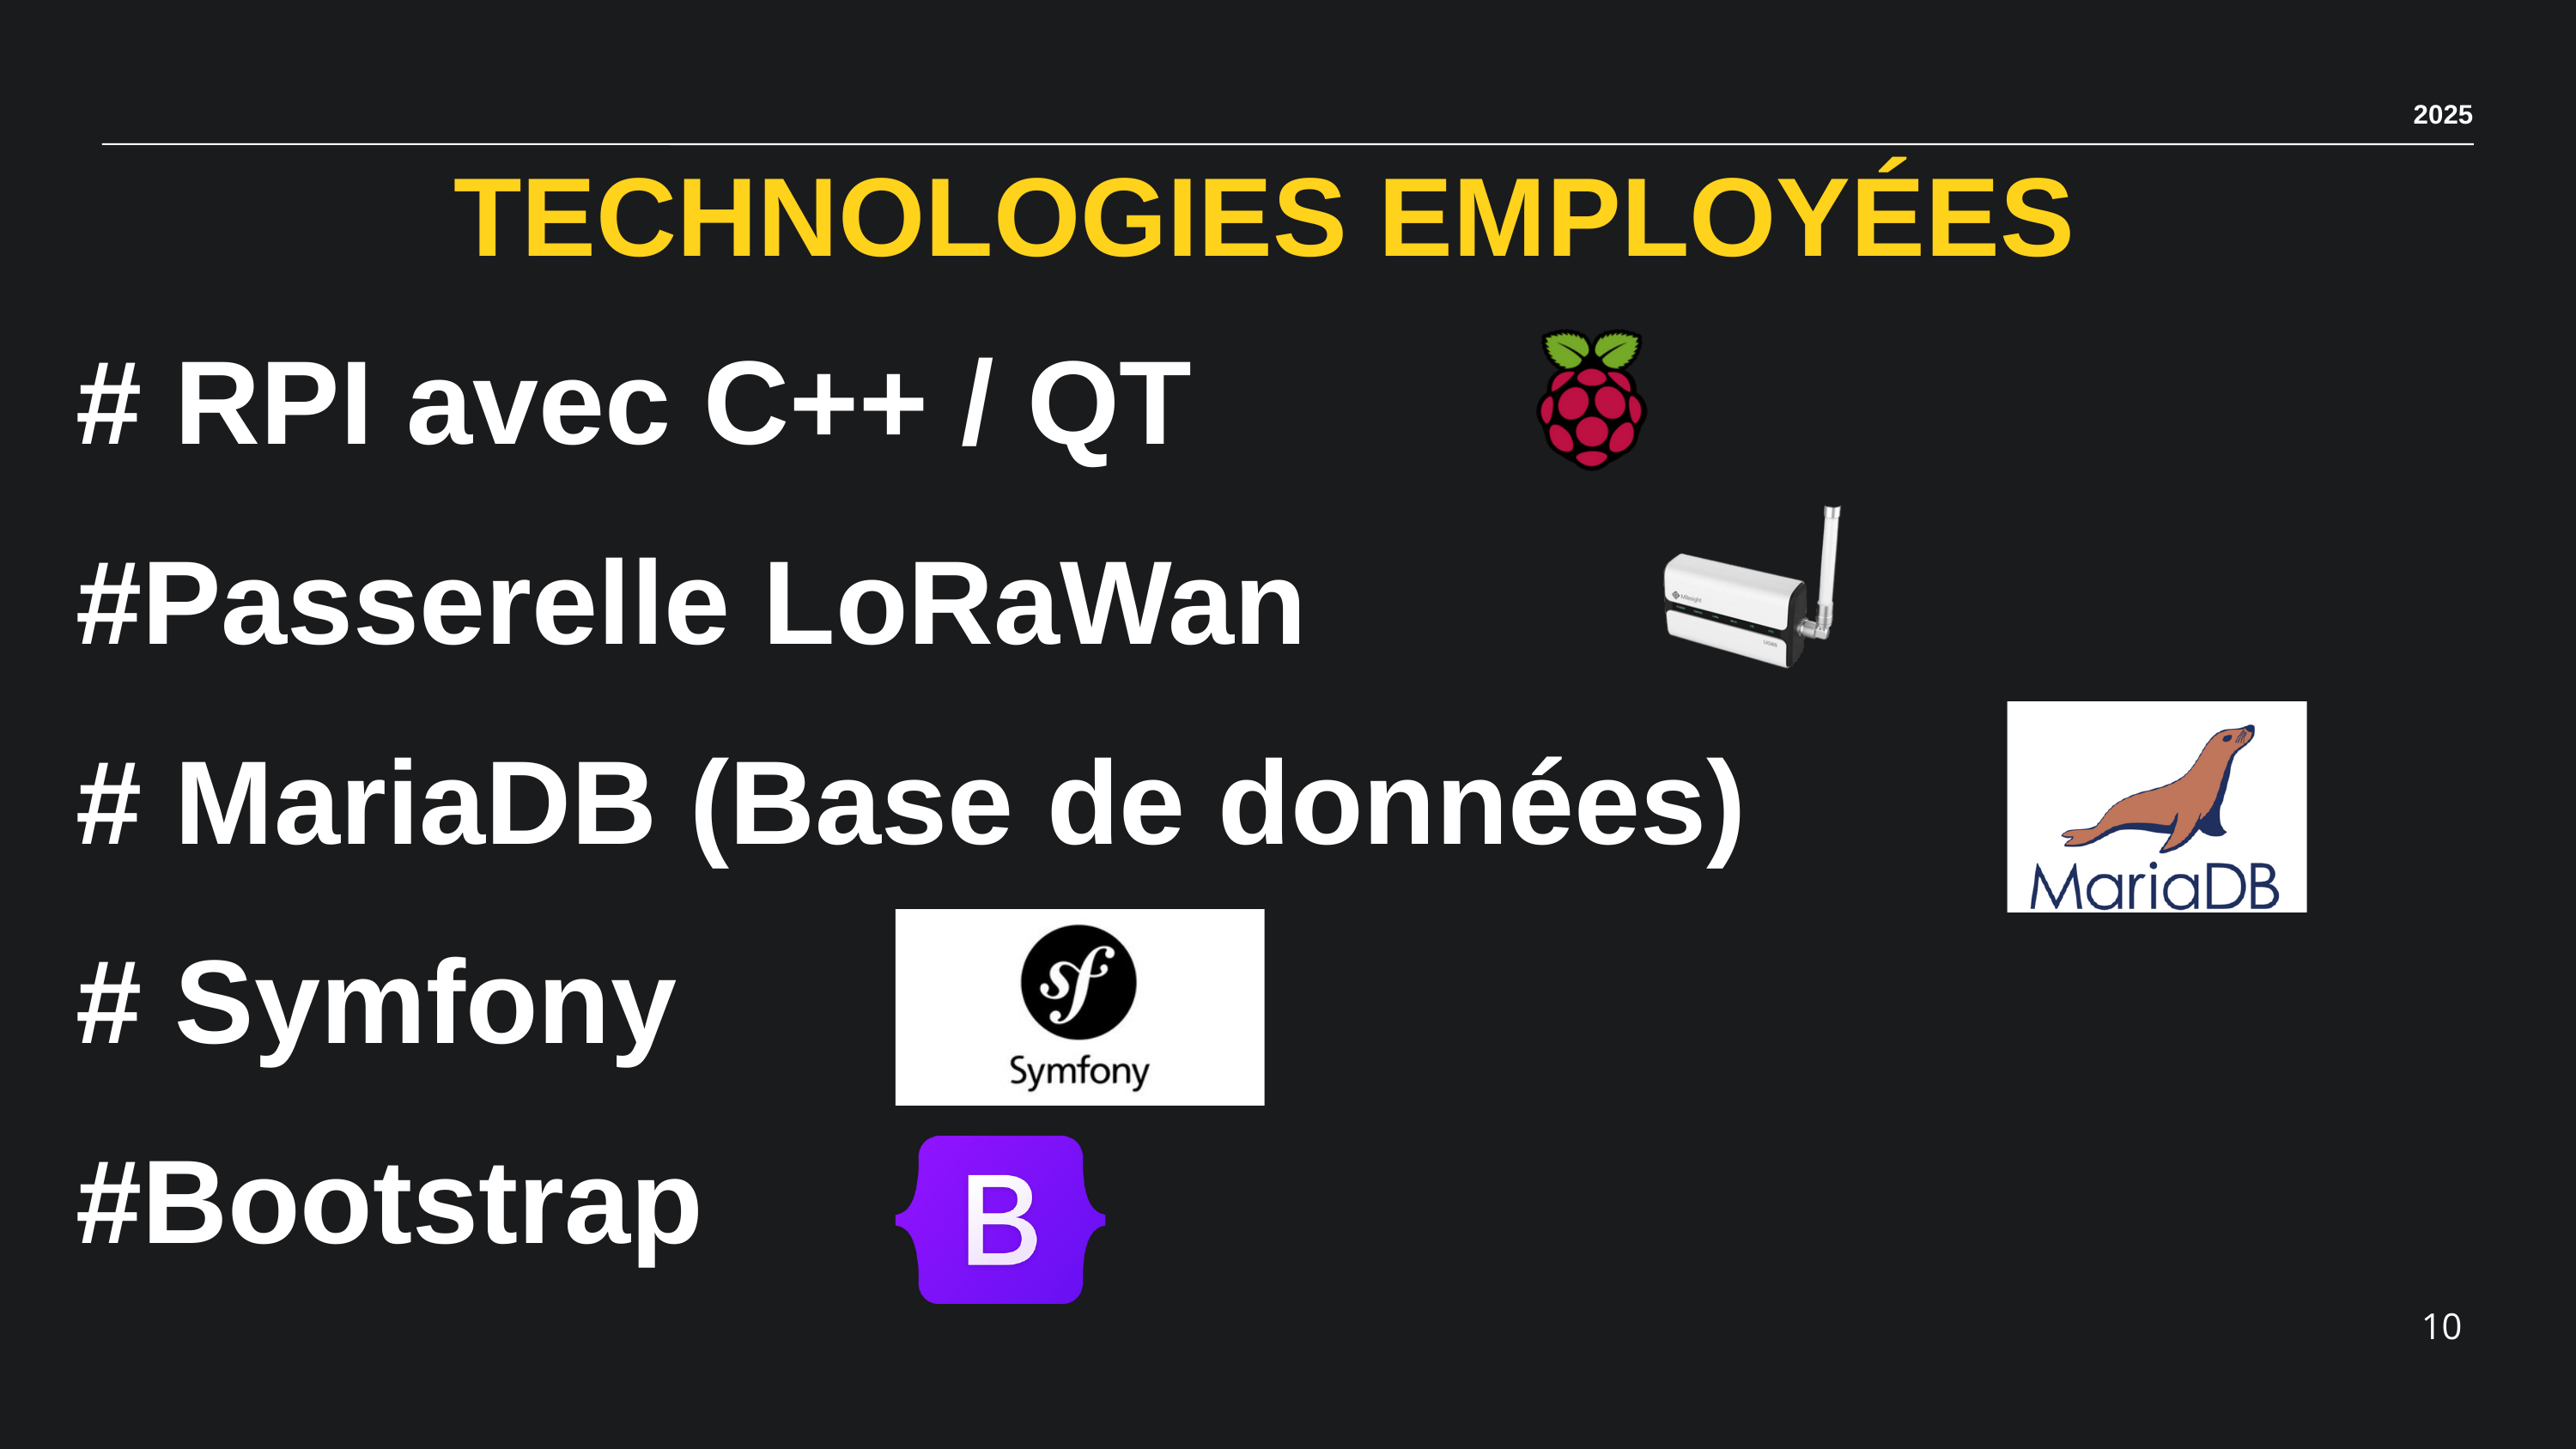

2025

TECHNOLOGIES EMPLOYÉES

# RPI avec C++ / QT
#Passerelle LoRaWan
# MariaDB (Base de données)
# Symfony
#Bootstrap

10